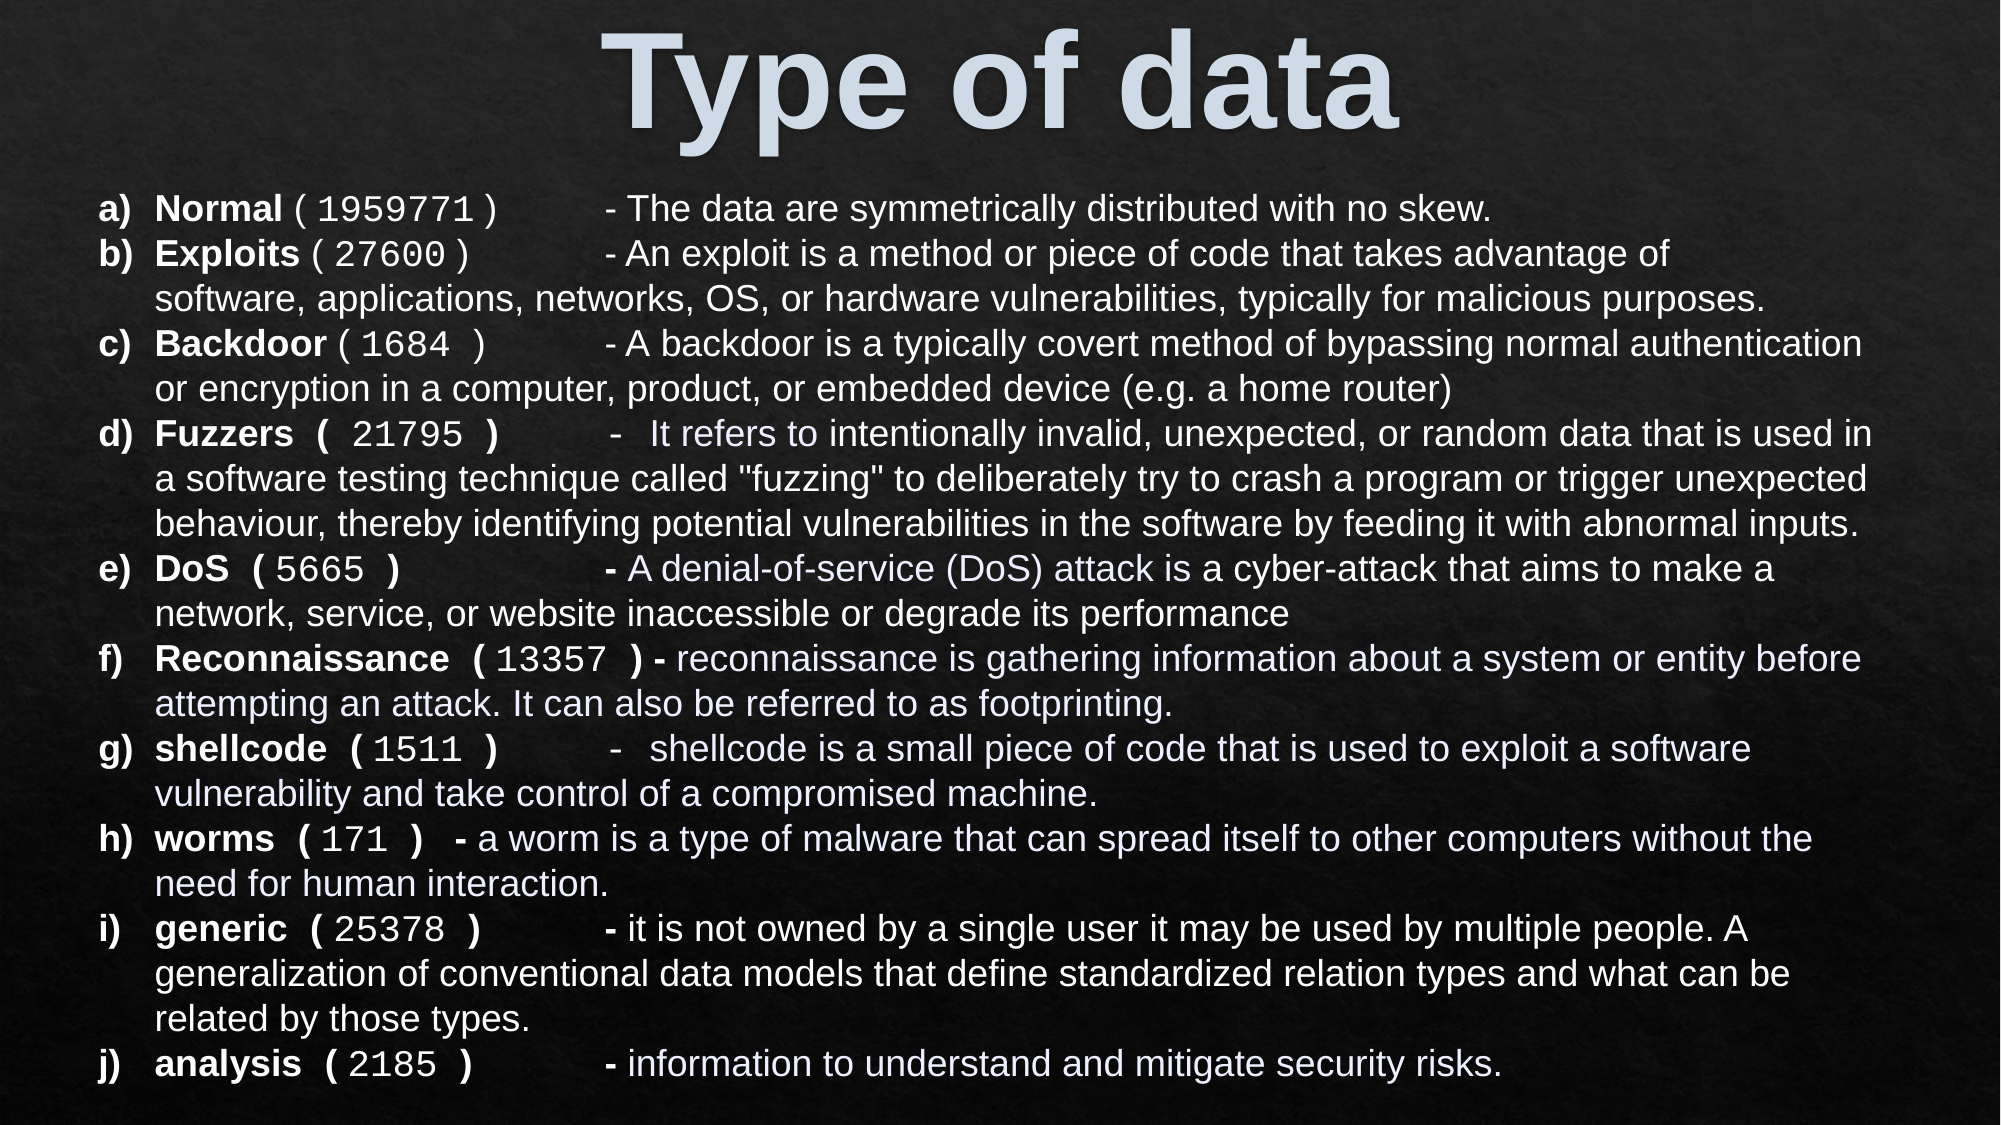

# Type of data
Normal ( 1959771 )	- The data are symmetrically distributed with no skew.
Exploits ( 27600 )	- An exploit is a method or piece of code that takes advantage of software, applications, networks, OS, or hardware vulnerabilities, typically for malicious purposes.
Backdoor ( 1684 )	- A backdoor is a typically covert method of bypassing normal authentication or encryption in a computer, product, or embedded device (e.g. a home router)
Fuzzers ( 21795 )	- It refers to intentionally invalid, unexpected, or random data that is used in a software testing technique called "fuzzing" to deliberately try to crash a program or trigger unexpected behaviour, thereby identifying potential vulnerabilities in the software by feeding it with abnormal inputs.
DoS ( 5665 )		- A denial-of-service (DoS) attack is a cyber-attack that aims to make a network, service, or website inaccessible or degrade its performance
Reconnaissance ( 13357 ) - reconnaissance is gathering information about a system or entity before attempting an attack. It can also be referred to as footprinting.
shellcode ( 1511 ) 	- shellcode is a small piece of code that is used to exploit a software vulnerability and take control of a compromised machine.
worms ( 171 ) 	- a worm is a type of malware that can spread itself to other computers without the need for human interaction.
generic ( 25378 )	- it is not owned by a single user it may be used by multiple people. A generalization of conventional data models that define standardized relation types and what can be related by those types.
analysis ( 2185 )	- information to understand and mitigate security risks.